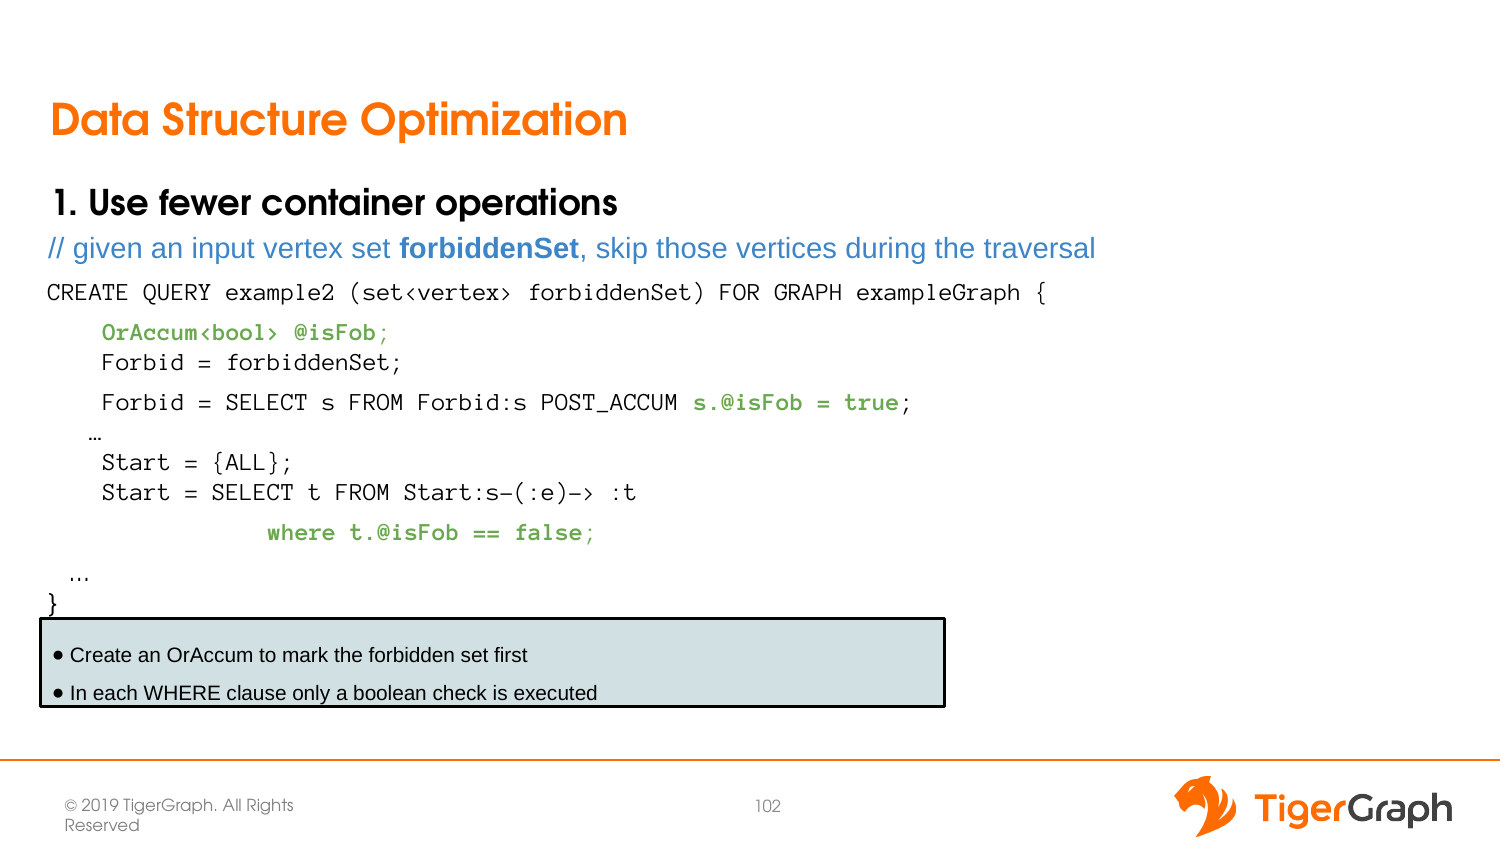

# Data Structure Optimization
1. Use fewer container operations

// given an input vertex set forbiddenSet, skip those vertices during the traversal
CREATE QUERY example2 (set<vertex> forbiddenSet) FOR GRAPH exampleGraph {
    OrAccum<bool> @isFob;
    Forbid = forbiddenSet;
    Forbid = SELECT s FROM Forbid:s POST_ACCUM s.@isFob = true;
   …
    Start = {ALL};
    Start = SELECT t FROM Start:s-(:e)-> :t
                where t.@isFob == false;
   …
}
 Create an OrAccum to mark the forbidden set first
 In each WHERE clause only a boolean check is executed
102